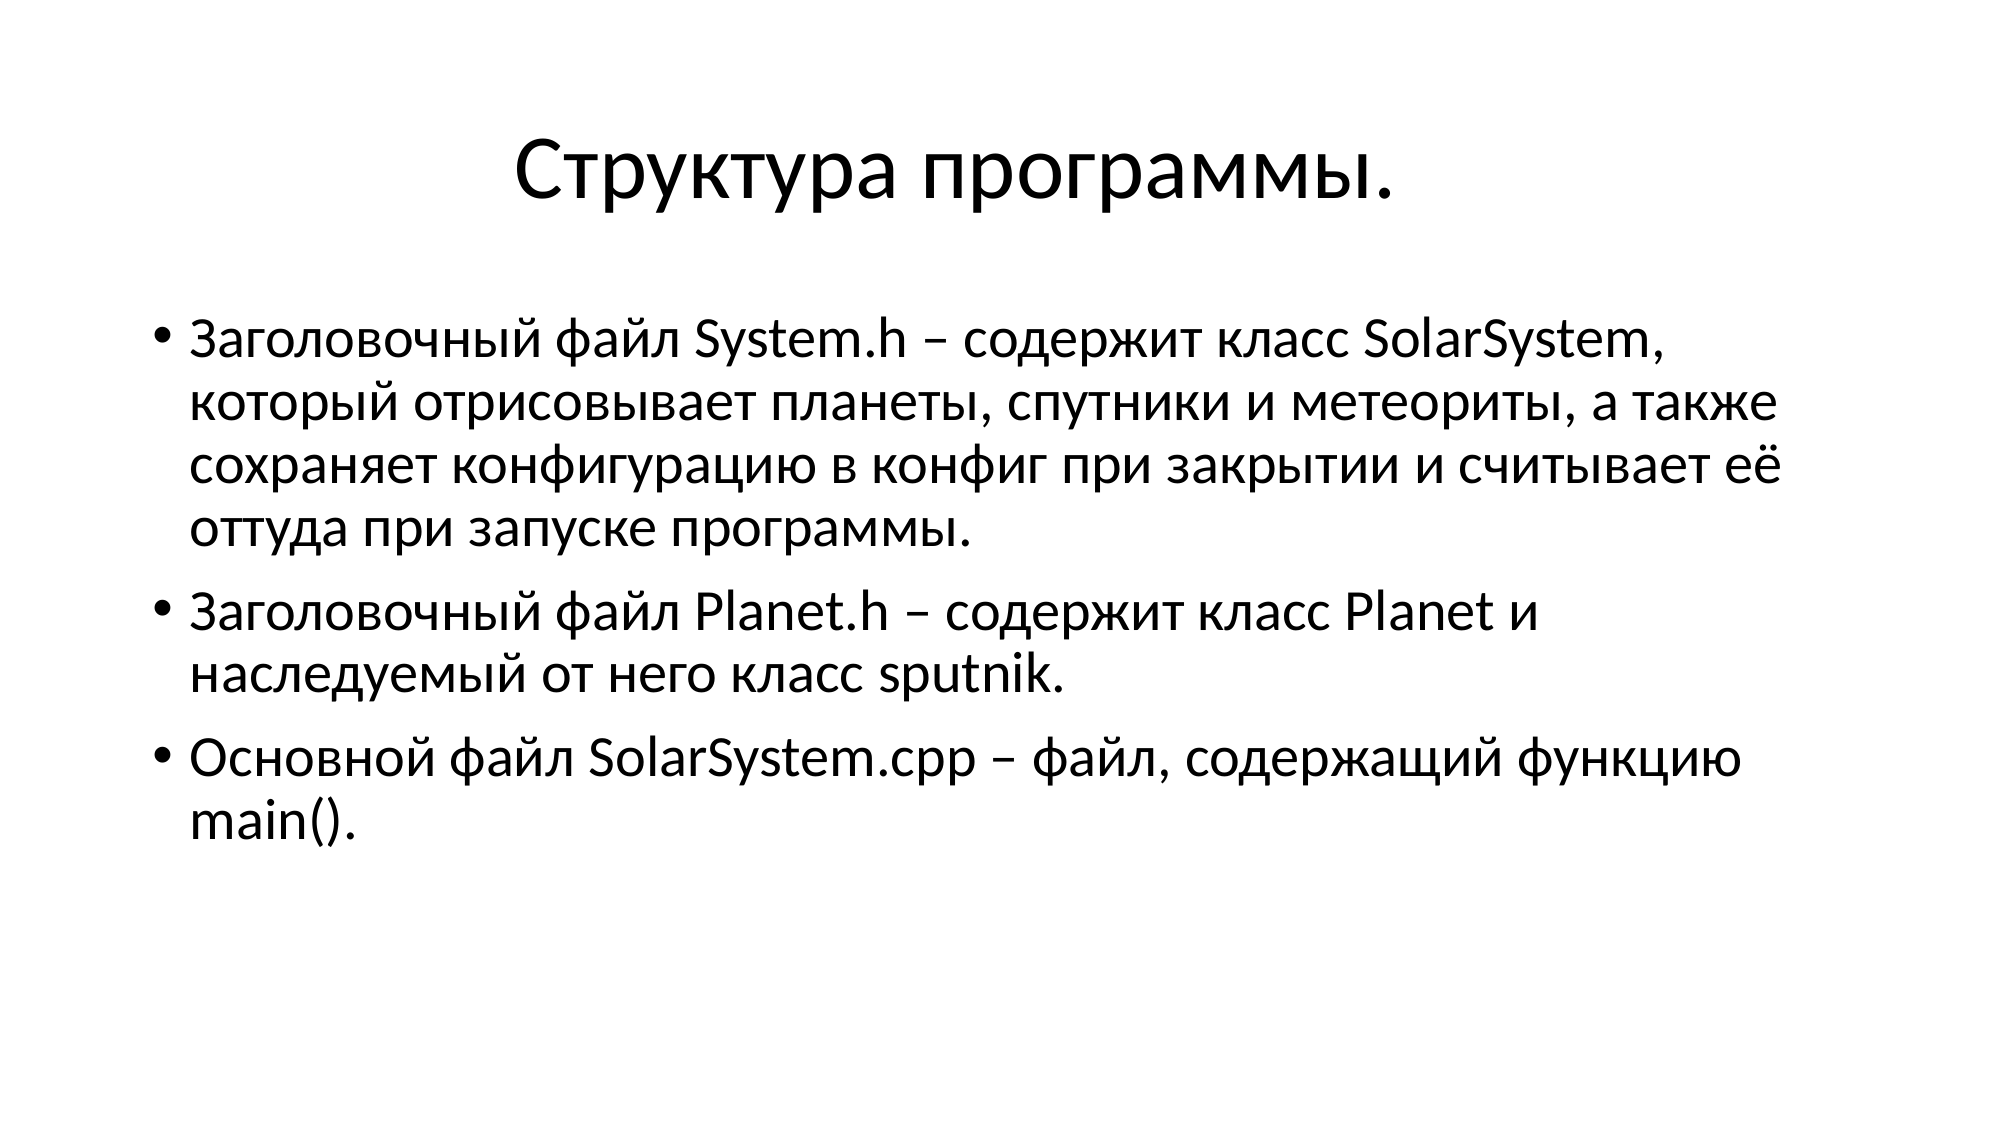

# Структура программы.
Заголовочный файл System.h – содержит класс SolarSystem, который отрисовывает планеты, спутники и метеориты, а также сохраняет конфигурацию в конфиг при закрытии и считывает её оттуда при запуске программы.
Заголовочный файл Planet.h – содержит класс Planet и наследуемый от него класс sputnik.
Основной файл SolarSystem.cpp – файл, содержащий функцию main().